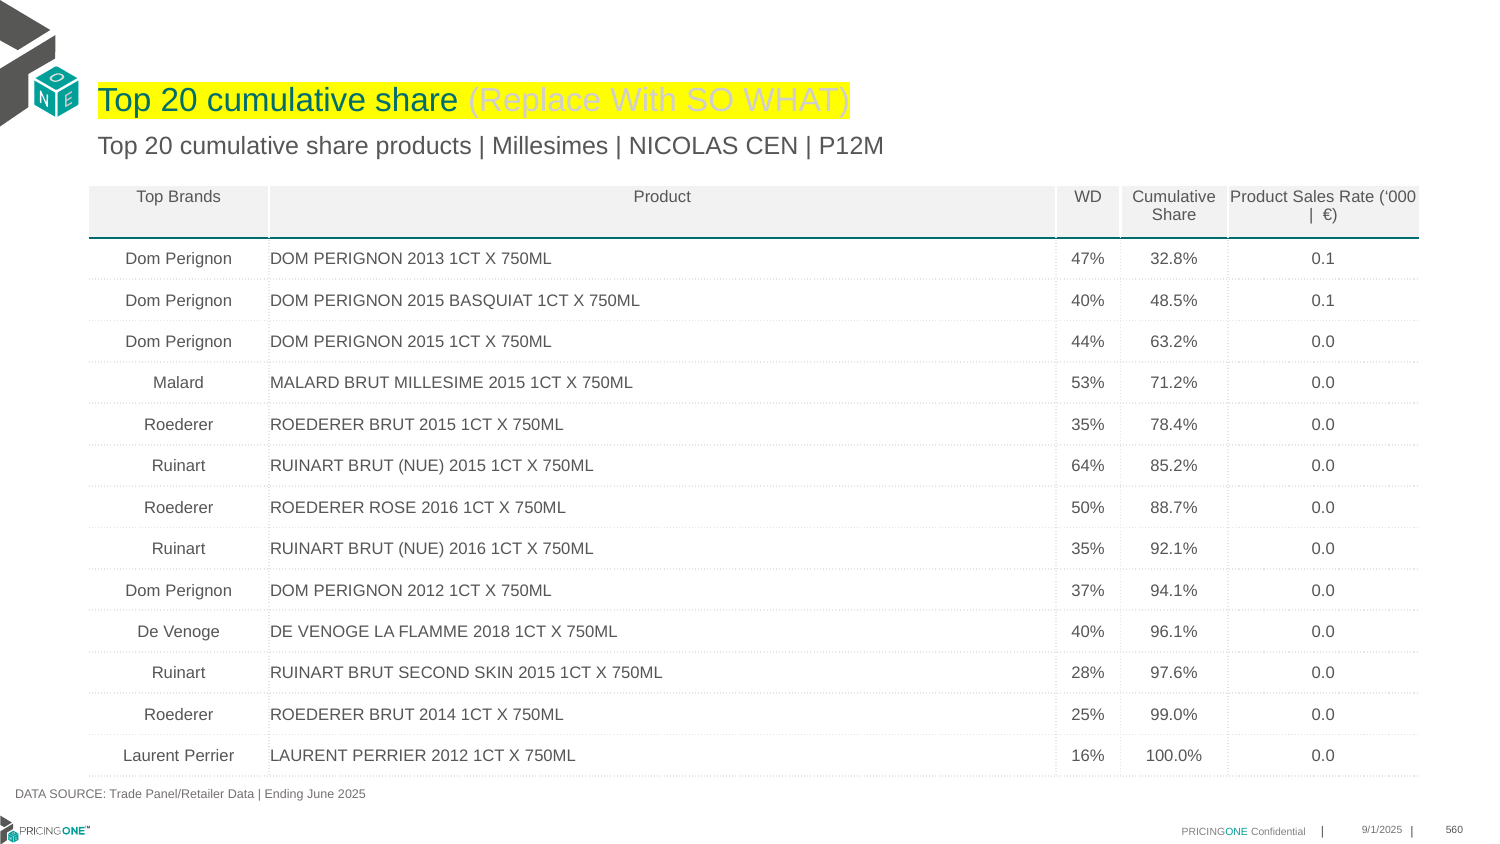

# Top 20 cumulative share (Replace With SO WHAT)
Top 20 cumulative share products | Millesimes | NICOLAS CEN | P12M
| Top Brands | Product | WD | Cumulative Share | Product Sales Rate (‘000 | €) |
| --- | --- | --- | --- | --- |
| Dom Perignon | DOM PERIGNON 2013 1CT X 750ML | 47% | 32.8% | 0.1 |
| Dom Perignon | DOM PERIGNON 2015 BASQUIAT 1CT X 750ML | 40% | 48.5% | 0.1 |
| Dom Perignon | DOM PERIGNON 2015 1CT X 750ML | 44% | 63.2% | 0.0 |
| Malard | MALARD BRUT MILLESIME 2015 1CT X 750ML | 53% | 71.2% | 0.0 |
| Roederer | ROEDERER BRUT 2015 1CT X 750ML | 35% | 78.4% | 0.0 |
| Ruinart | RUINART BRUT (NUE) 2015 1CT X 750ML | 64% | 85.2% | 0.0 |
| Roederer | ROEDERER ROSE 2016 1CT X 750ML | 50% | 88.7% | 0.0 |
| Ruinart | RUINART BRUT (NUE) 2016 1CT X 750ML | 35% | 92.1% | 0.0 |
| Dom Perignon | DOM PERIGNON 2012 1CT X 750ML | 37% | 94.1% | 0.0 |
| De Venoge | DE VENOGE LA FLAMME 2018 1CT X 750ML | 40% | 96.1% | 0.0 |
| Ruinart | RUINART BRUT SECOND SKIN 2015 1CT X 750ML | 28% | 97.6% | 0.0 |
| Roederer | ROEDERER BRUT 2014 1CT X 750ML | 25% | 99.0% | 0.0 |
| Laurent Perrier | LAURENT PERRIER 2012 1CT X 750ML | 16% | 100.0% | 0.0 |
DATA SOURCE: Trade Panel/Retailer Data | Ending June 2025

9/1/2025
560